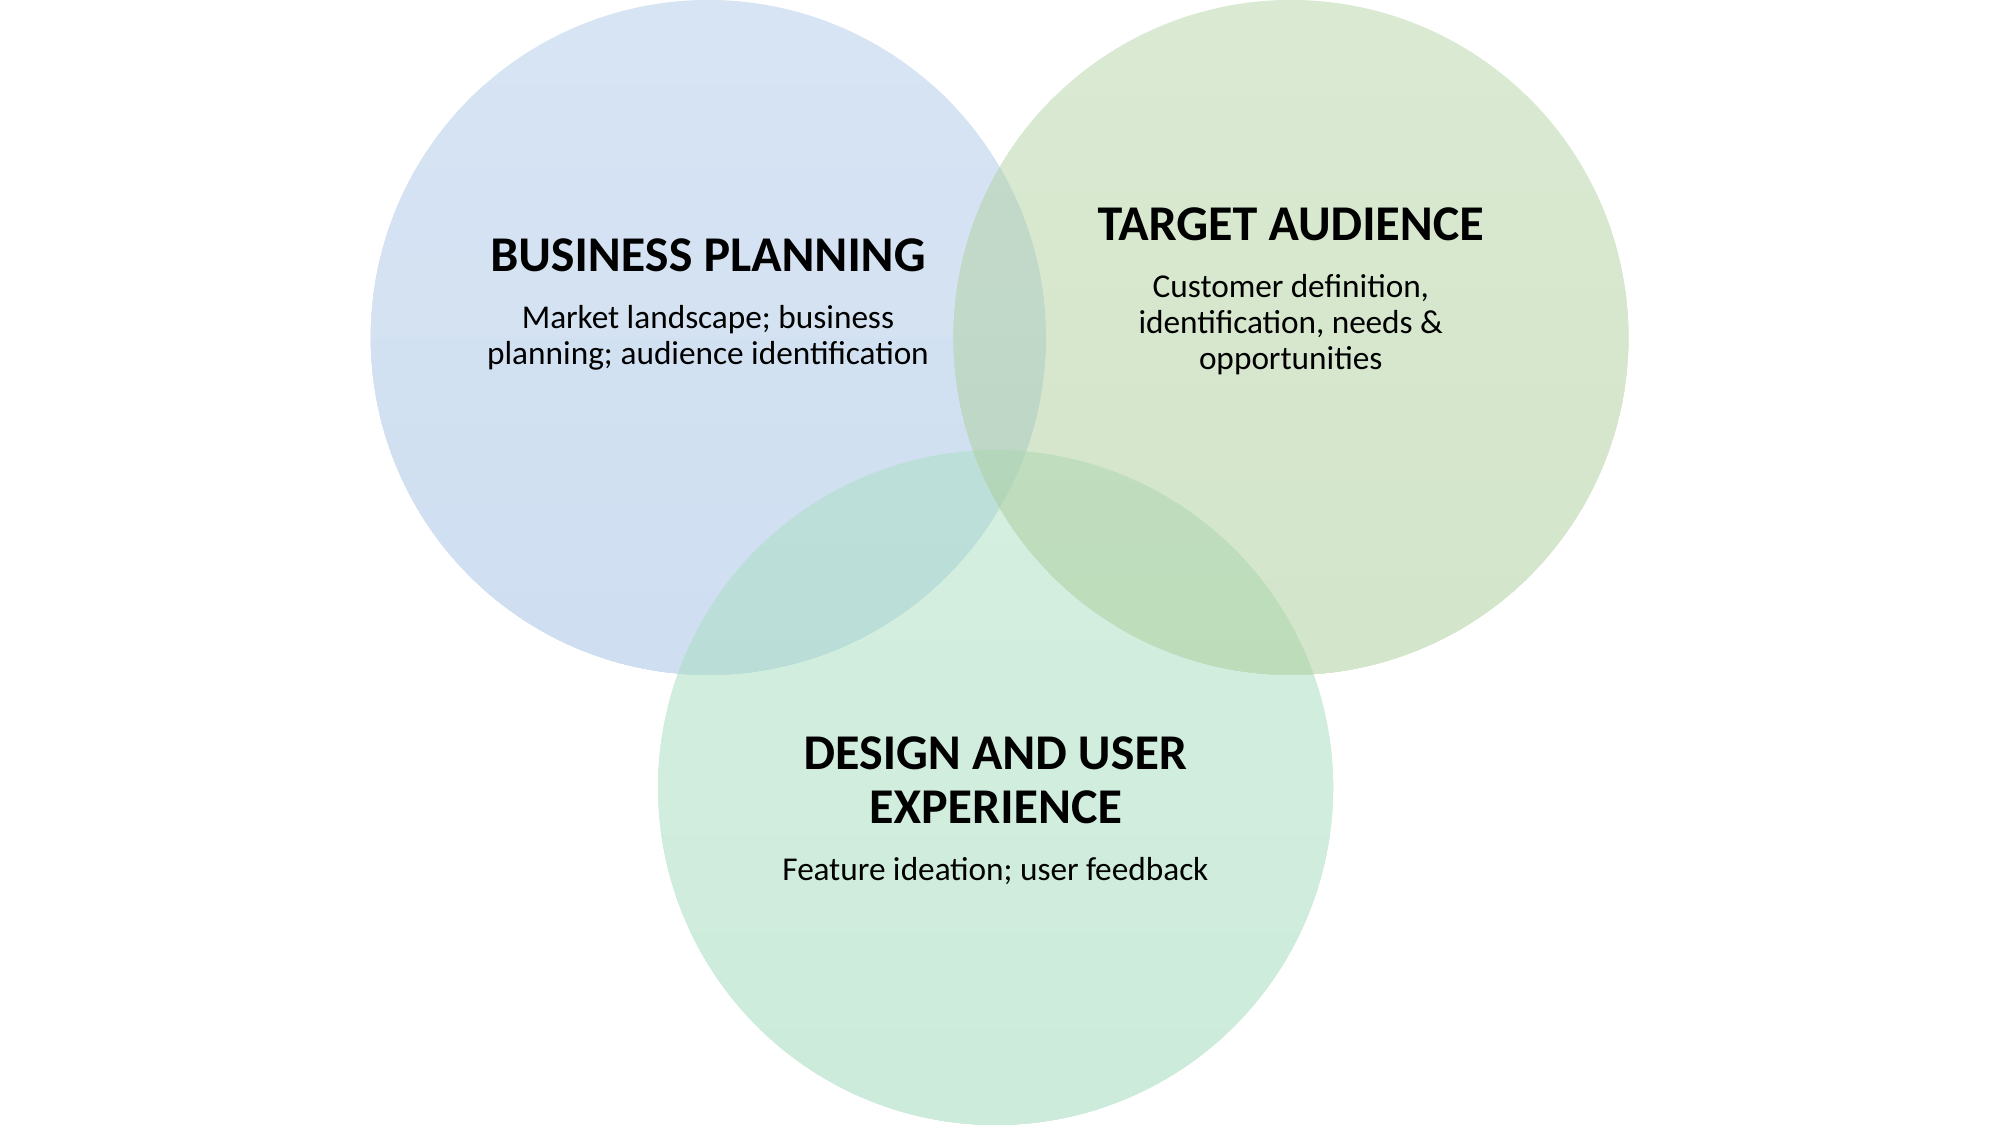

BUSINESS PLANNING
Market landscape; business planning; audience identification

DESIGN AND USER EXPERIENCE
Feature ideation; user feedback

TARGET AUDIENCE
Customer definition, identification, needs & opportunities